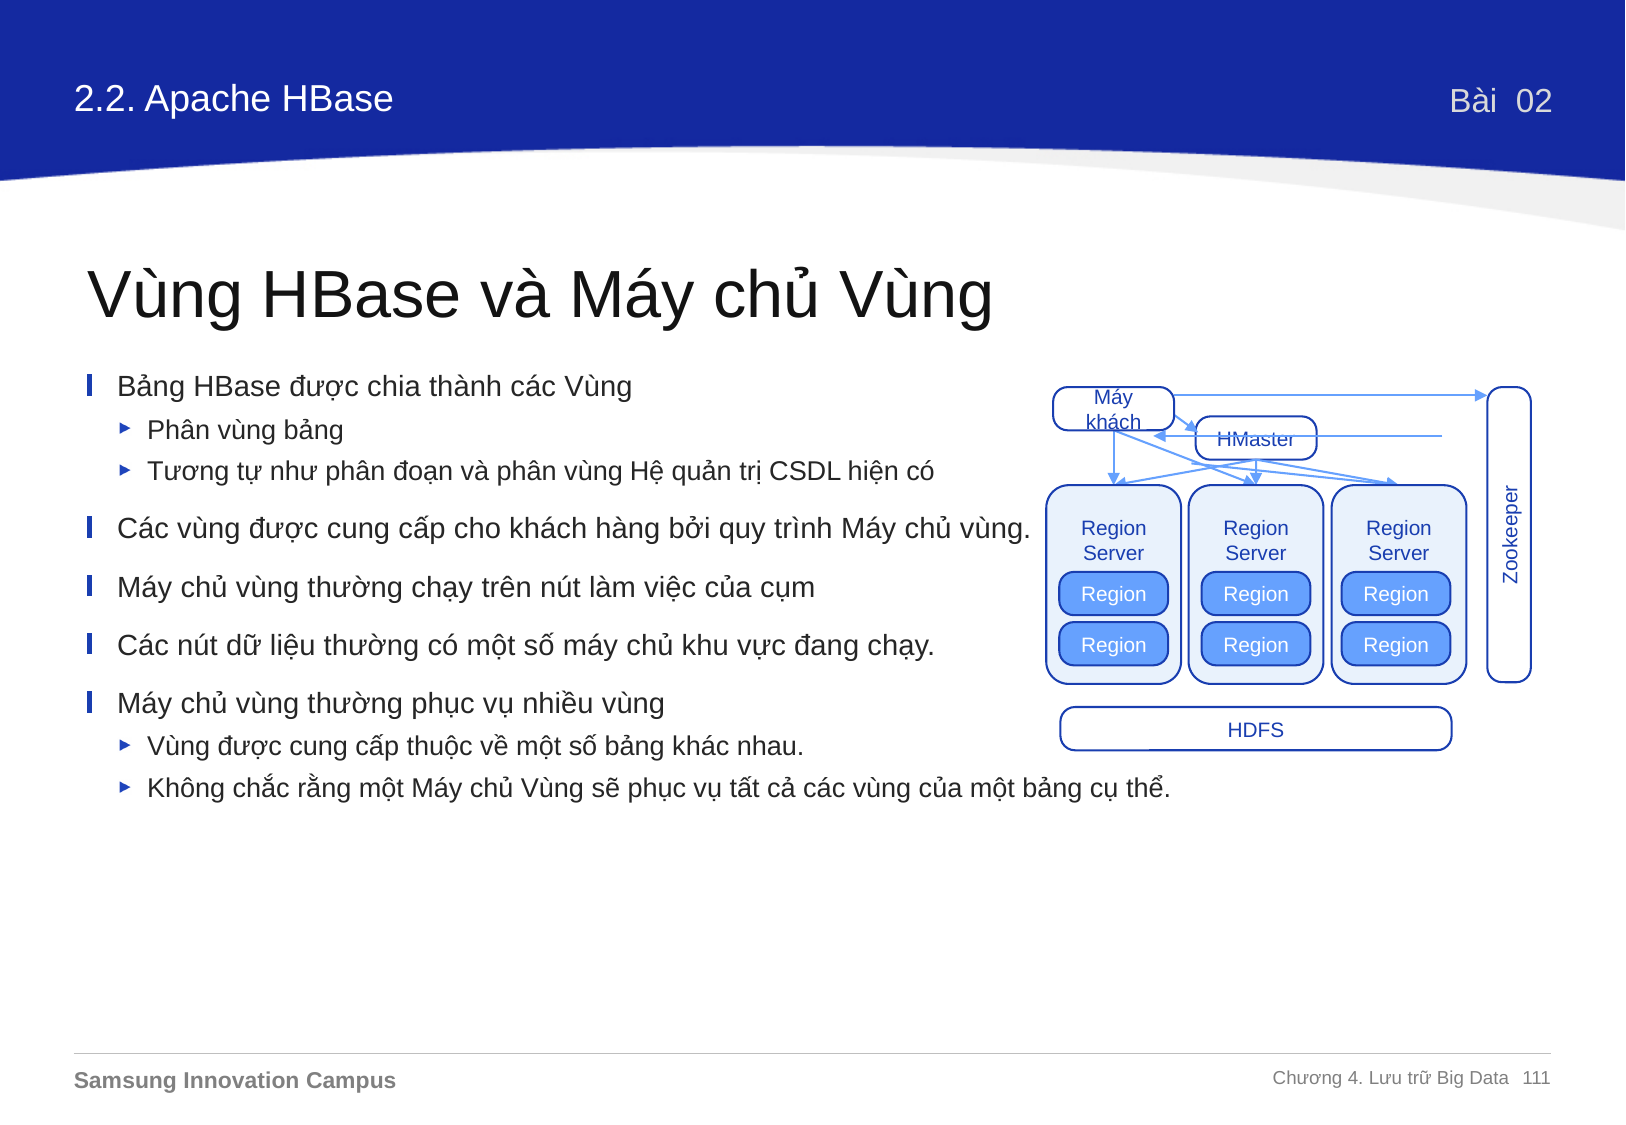

2.2. Apache HBase
Bài  02
Vùng HBase và Máy chủ Vùng
Bảng HBase được chia thành các Vùng
Phân vùng bảng
Tương tự như phân đoạn và phân vùng Hệ quản trị CSDL hiện có
Các vùng được cung cấp cho khách hàng bởi quy trình Máy chủ vùng.
Máy chủ vùng thường chạy trên nút làm việc của cụm
Các nút dữ liệu thường có một số máy chủ khu vực đang chạy.
Máy chủ vùng thường phục vụ nhiều vùng
Vùng được cung cấp thuộc về một số bảng khác nhau.
Không chắc rằng một Máy chủ Vùng sẽ phục vụ tất cả các vùng của một bảng cụ thể.
Máy khách
HMaster

Region
Server

Region
Region

Region
Server

Region
Region

Region
Server

Region
Region
Zookeeper
HDFS